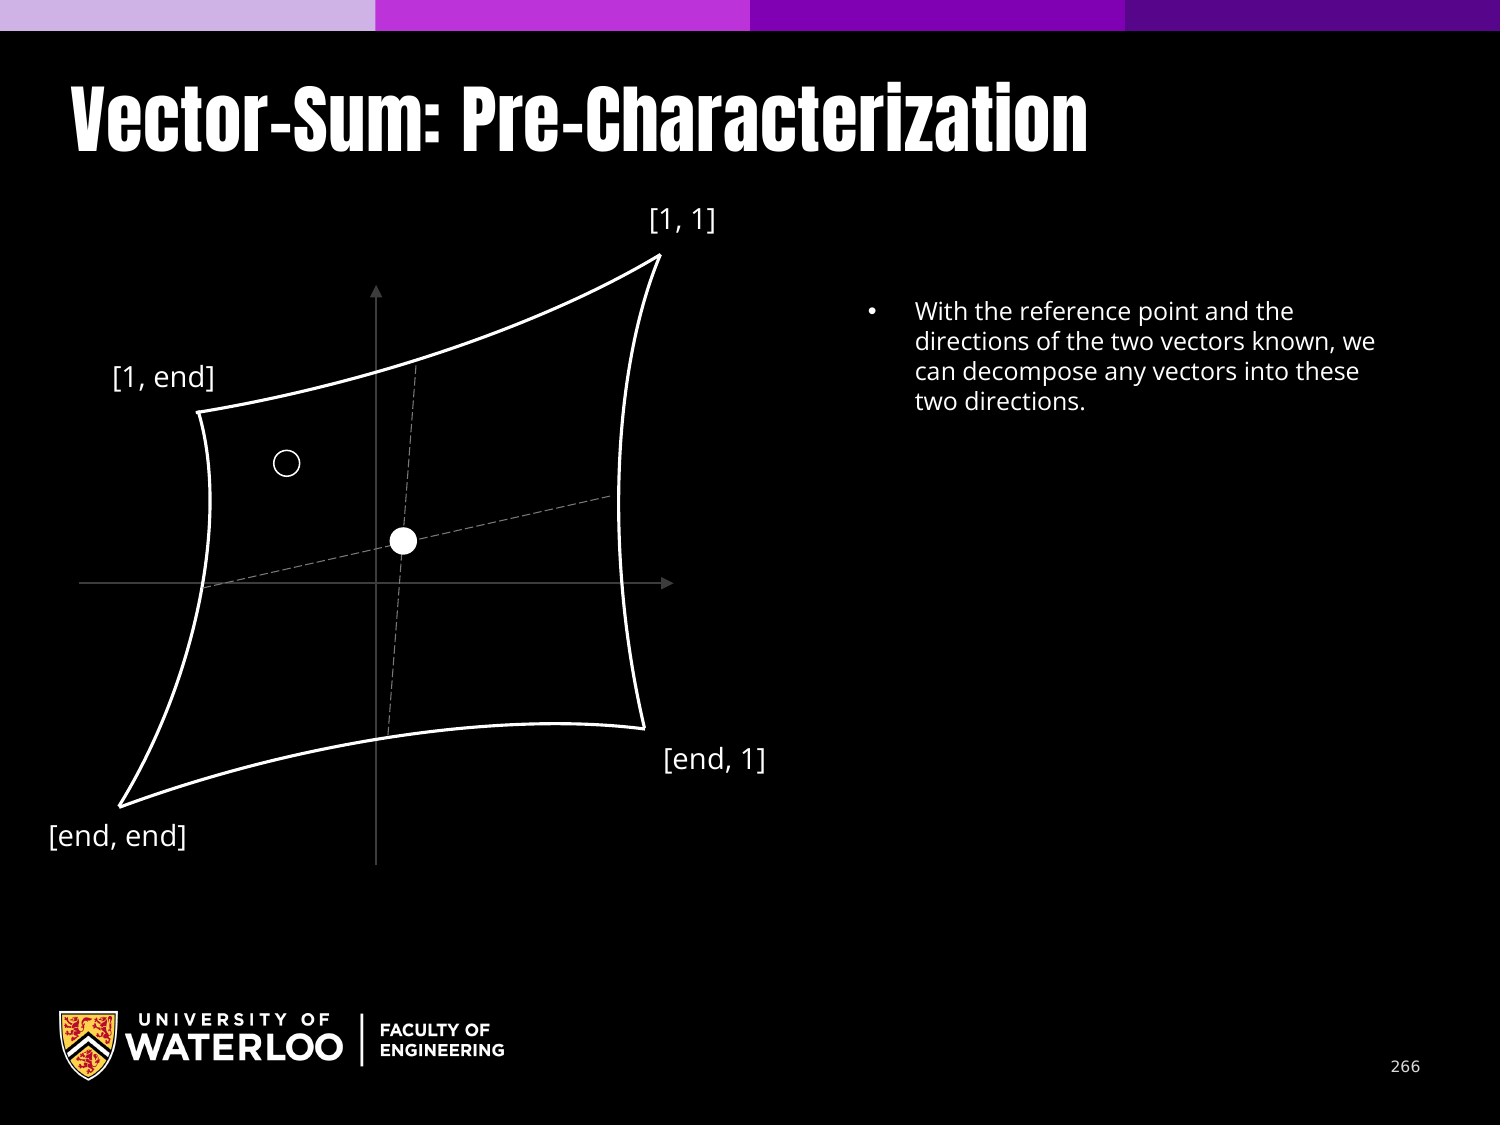

Vector-Sum: Pre-Characterization
[1, 1]
With the reference point and the directions of the two vectors known, we can decompose any vectors into these two directions.
[1, end]

[end, 1]

[end, end]
266